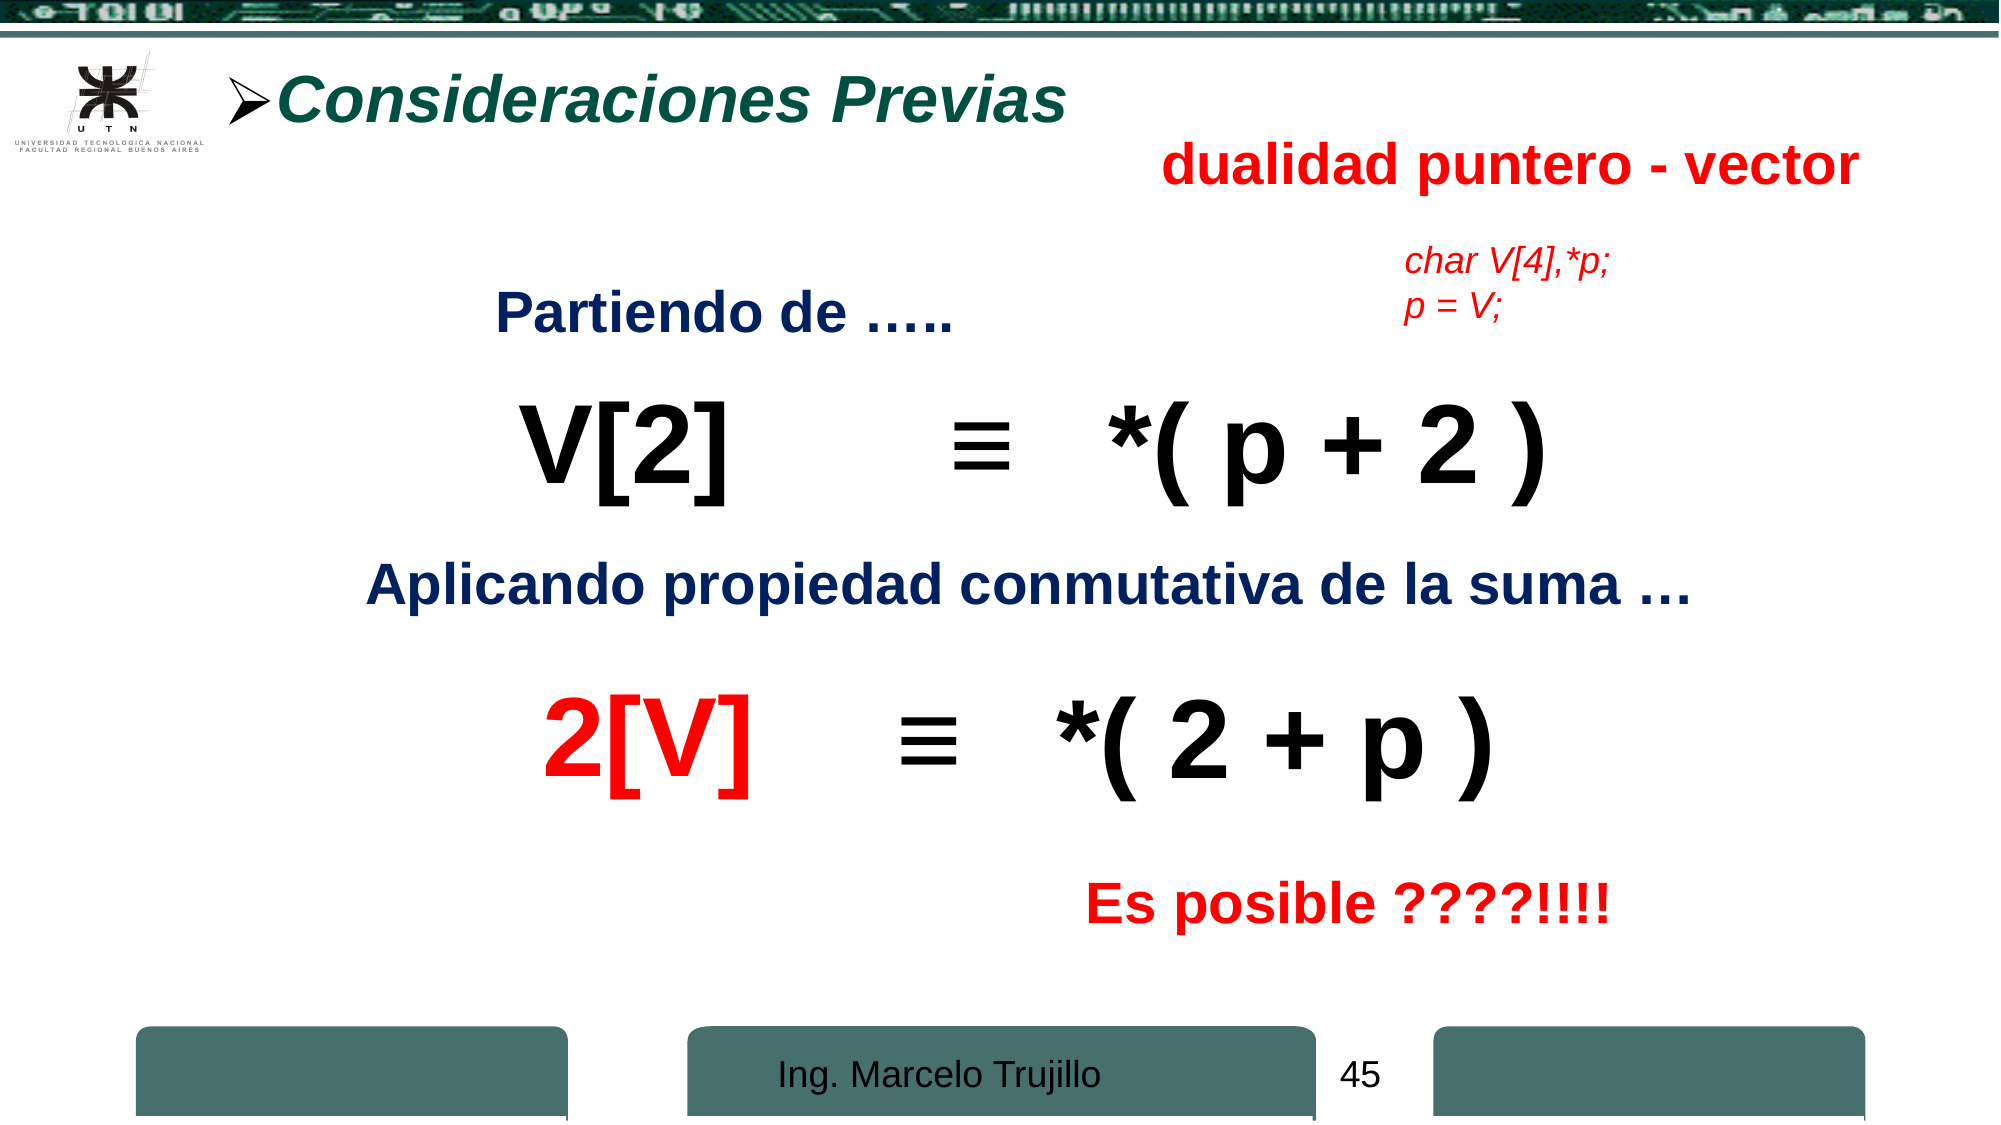

Consideraciones Previas
dualidad puntero - vector

char V[4],*p;
p = V;
Partiendo de …..
V[2]       ≡   *( p + 2 )
Aplicando propiedad conmutativa de la suma …
2[V]
≡   *( 2 + p )
Es posible ????!!!!
Ing. Marcelo Trujillo
45